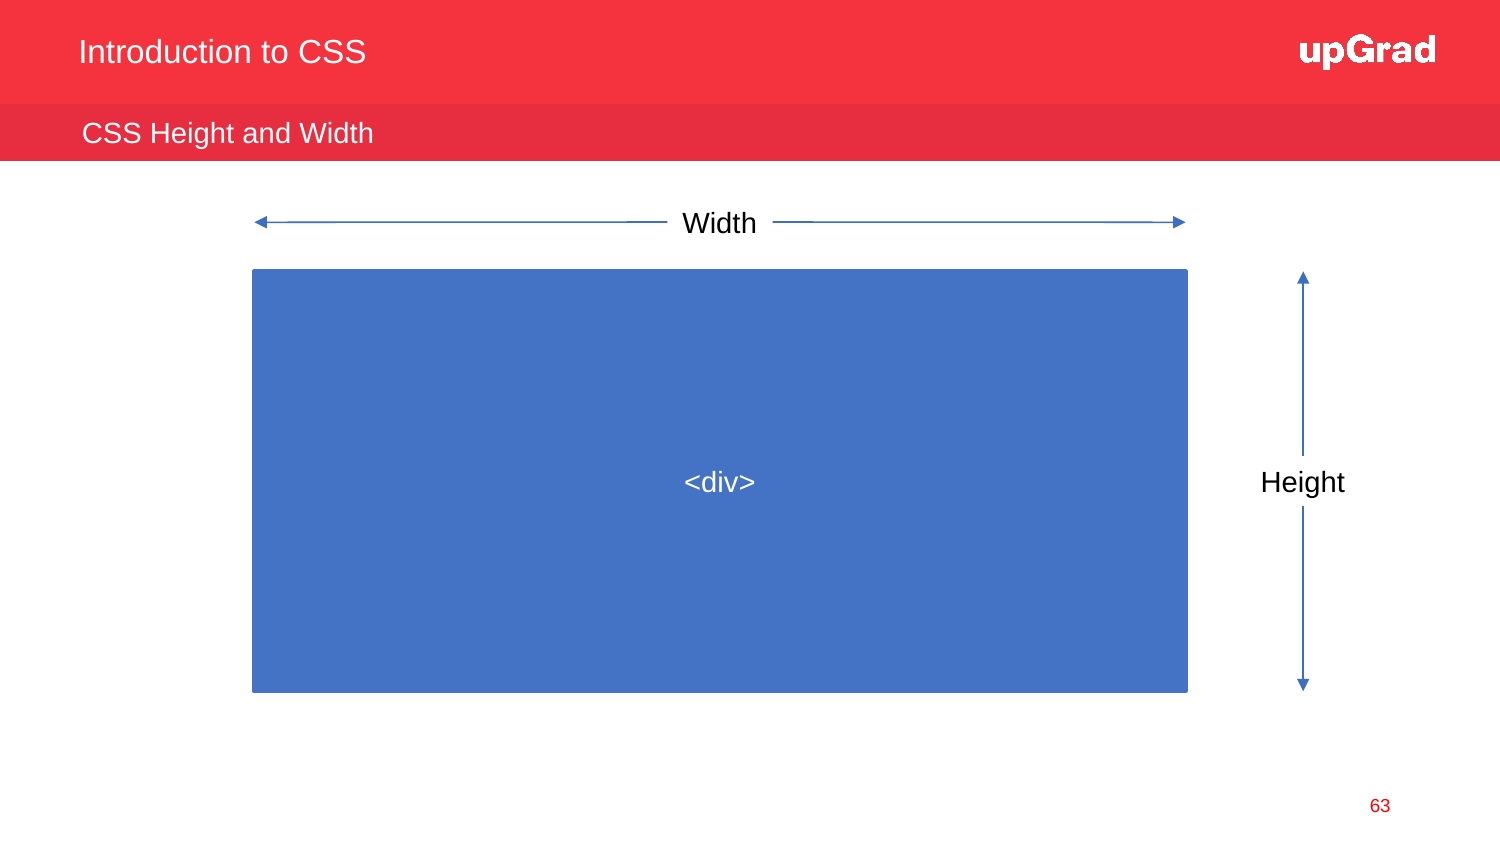

Introduction to CSS

CSS Height and Width
Width
<div>
Height
63